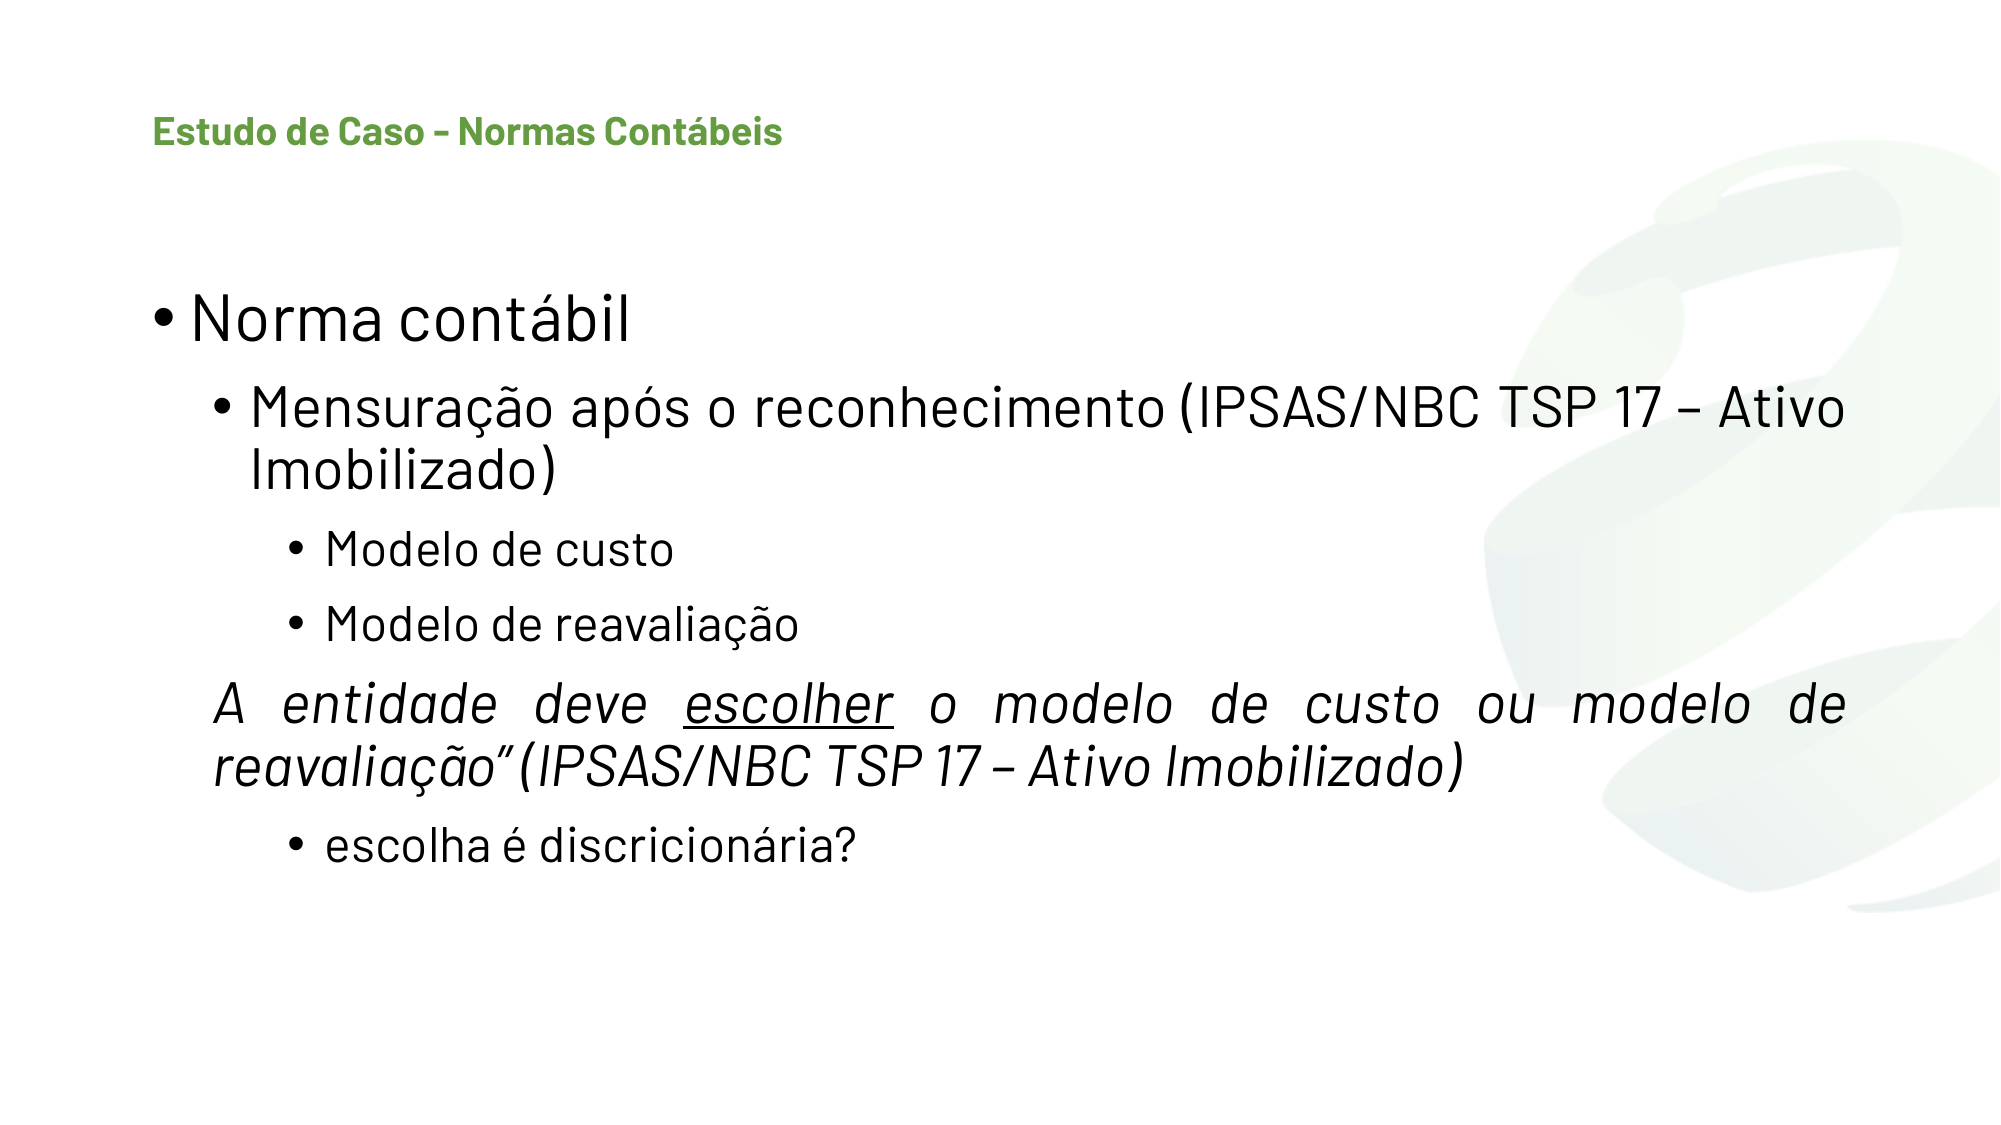

# Estudo de Caso - Normas Contábeis
Norma contábil
Mensuração após o reconhecimento (IPSAS/NBC TSP 17 – Ativo Imobilizado)
Modelo de custo
Modelo de reavaliação
A entidade deve escolher o modelo de custo ou modelo de reavaliação” (IPSAS/NBC TSP 17 – Ativo Imobilizado)
escolha é discricionária?